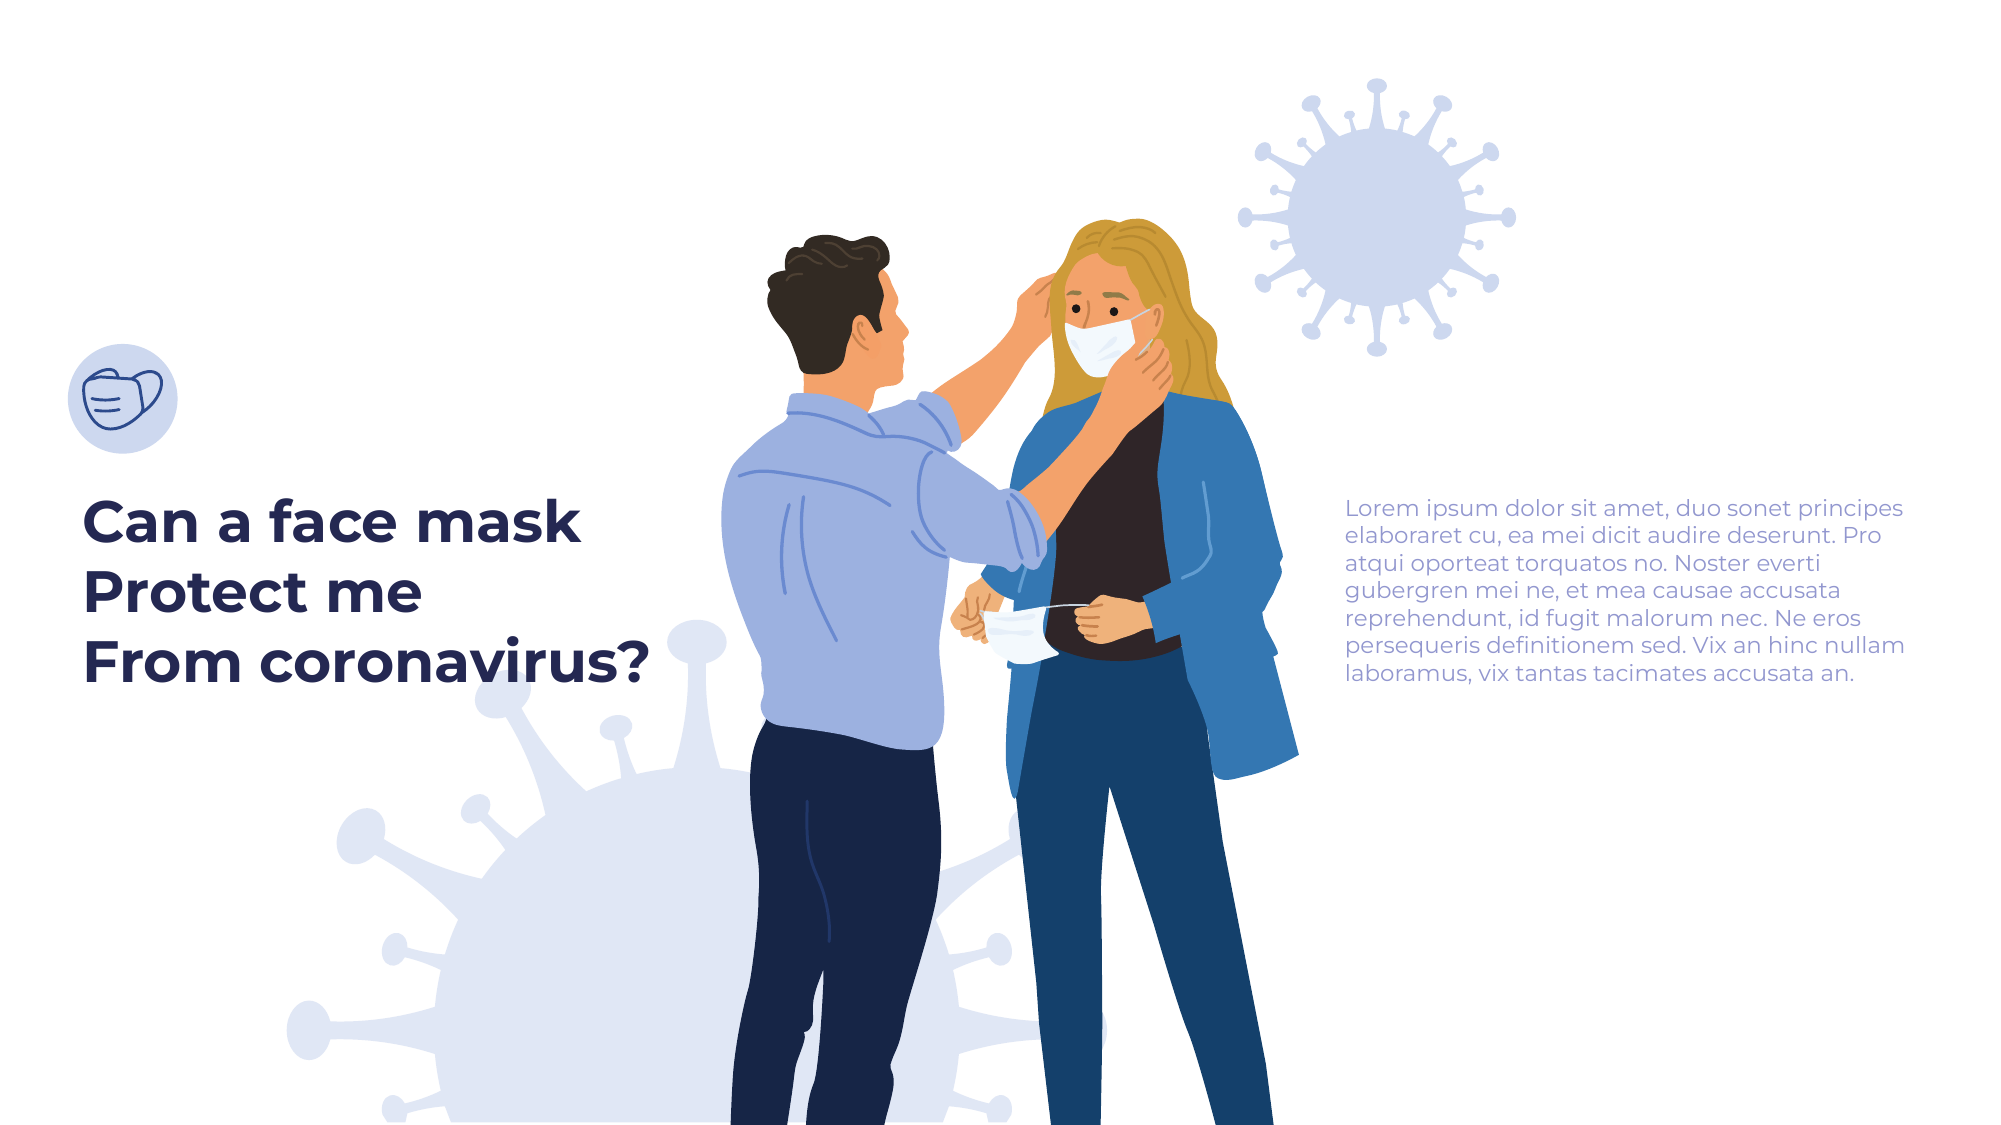

Can a face mask
Protect me
From coronavirus?
Lorem ipsum dolor sit amet, duo sonet principes elaboraret cu, ea mei dicit audire deserunt. Pro atqui oporteat torquatos no. Noster everti gubergren mei ne, et mea causae accusata reprehendunt, id fugit malorum nec. Ne eros persequeris definitionem sed. Vix an hinc nullam laboramus, vix tantas tacimates accusata an.